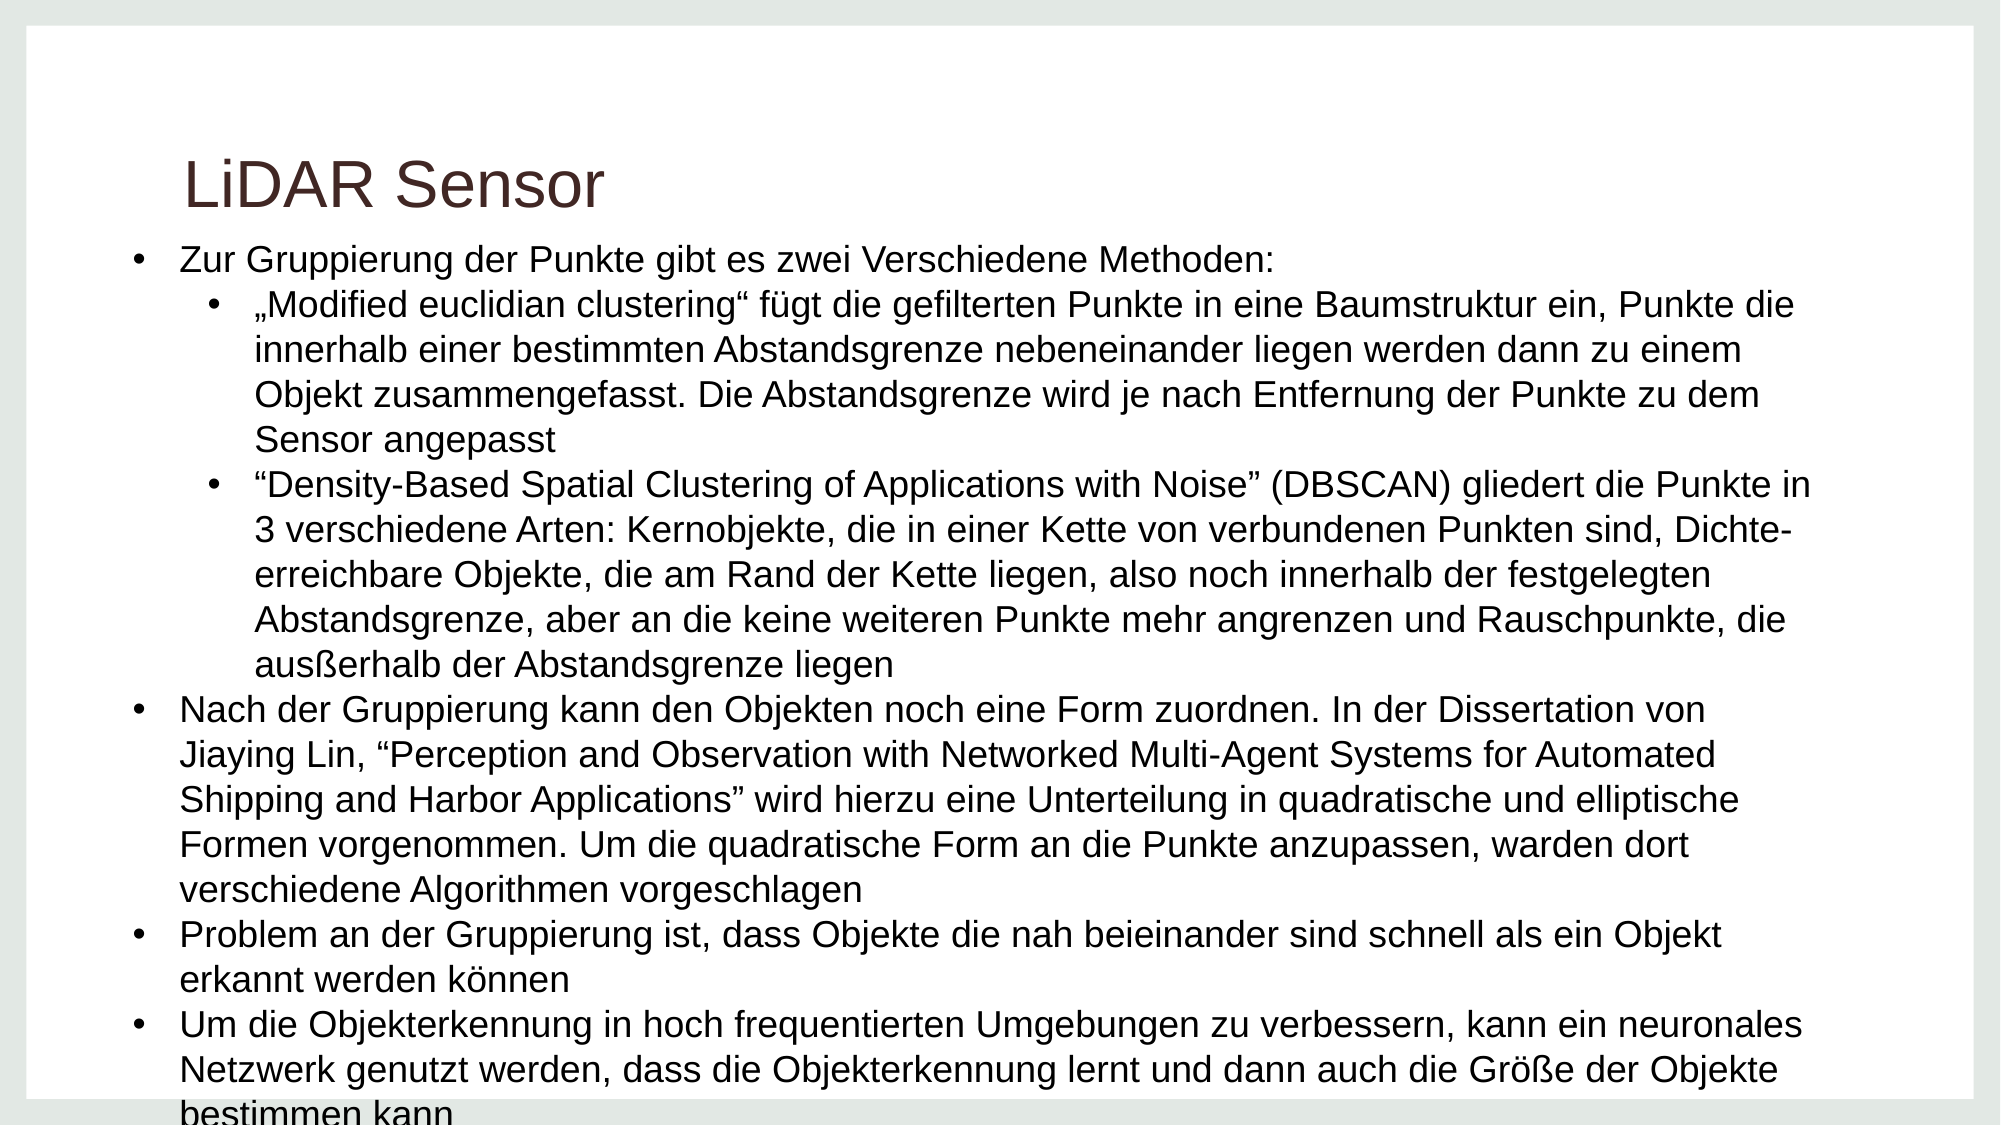

# LiDAR Sensor
Zur Gruppierung der Punkte gibt es zwei Verschiedene Methoden:
„Modified euclidian clustering“ fügt die gefilterten Punkte in eine Baumstruktur ein, Punkte die innerhalb einer bestimmten Abstandsgrenze nebeneinander liegen werden dann zu einem Objekt zusammengefasst. Die Abstandsgrenze wird je nach Entfernung der Punkte zu dem Sensor angepasst
“Density-Based Spatial Clustering of Applications with Noise” (DBSCAN) gliedert die Punkte in 3 verschiedene Arten: Kernobjekte, die in einer Kette von verbundenen Punkten sind, Dichte-erreichbare Objekte, die am Rand der Kette liegen, also noch innerhalb der festgelegten Abstandsgrenze, aber an die keine weiteren Punkte mehr angrenzen und Rauschpunkte, die ausßerhalb der Abstandsgrenze liegen
Nach der Gruppierung kann den Objekten noch eine Form zuordnen. In der Dissertation von Jiaying Lin, “Perception and Observation with Networked Multi-Agent Systems for Automated Shipping and Harbor Applications” wird hierzu eine Unterteilung in quadratische und elliptische Formen vorgenommen. Um die quadratische Form an die Punkte anzupassen, warden dort verschiedene Algorithmen vorgeschlagen
Problem an der Gruppierung ist, dass Objekte die nah beieinander sind schnell als ein Objekt erkannt werden können
Um die Objekterkennung in hoch frequentierten Umgebungen zu verbessern, kann ein neuronales Netzwerk genutzt werden, dass die Objekterkennung lernt und dann auch die Größe der Objekte bestimmen kann